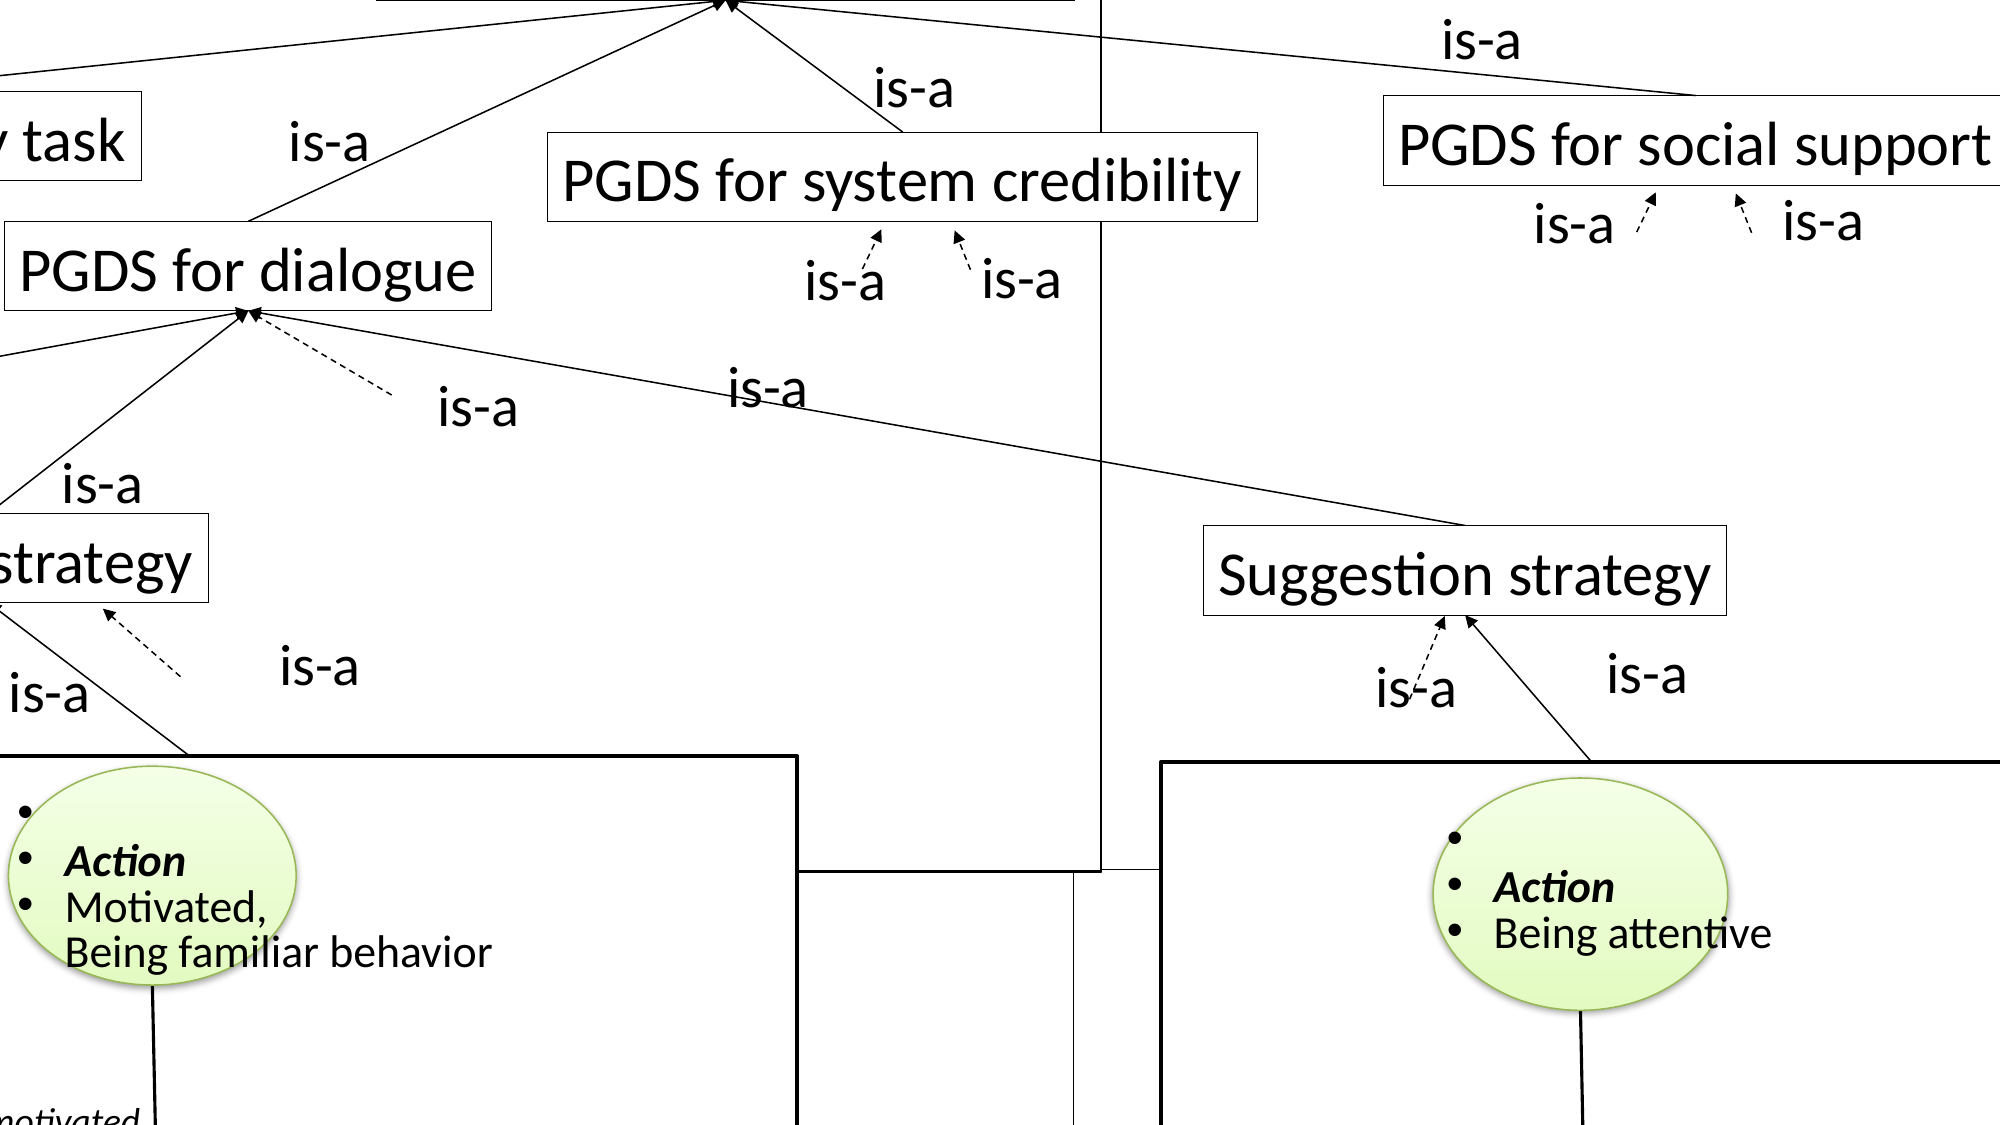

WAY-knowledge of GDS
is-a
is-a
WAY-knowledge of PGDS
is-a
is-a
is-a
PGDS for primary task
PGDS for social support
is-a
PGDS for system credibility
is-a
is-a
is-a
is-a
PGDS for dialogue
is-a
is-a
is-a
is-a
is-a
Praise strategy
is-a
Reward strategy
Suggestion strategy
is-a
is-a
is-a
is-a
is-a
is-a
is-a

Action
Being attentive

Action
Motivated,
Being familiar behavior
Reward strategy to be motivated and to make familiar behavior based on PSD
Suggestion strategy to be attentive based on PSD

Give reward
Increase self-behavior
Being familiar behavior
Promise reward
Raise motivation
Motivated
 Await
Action

Give suggestion
Focus attention
Being attentive
Await
Action

Gameplay-stimulus
Gameplay-mechanics
Gameplay-consequence
Gameplay-stimulus
Gameplay-mechanics
decompose
decompose

Give suggestion
Action

Give suggestion
Action

Give reward
Action

Give reward
Action

Give suggestion strategy by
progress bar
Give reward
strategy
by points
Give reward
strategy
by virtual items
Give suggestion  strategy by level

Show cond. to
achieve next level
View cond. of next level
Has known cond. to achieve next level
Give points
Receive points
Has received
points
Give virtual items
Receive virtual items
Has received
virtual items
Highlight next step
View next step
Has known next step